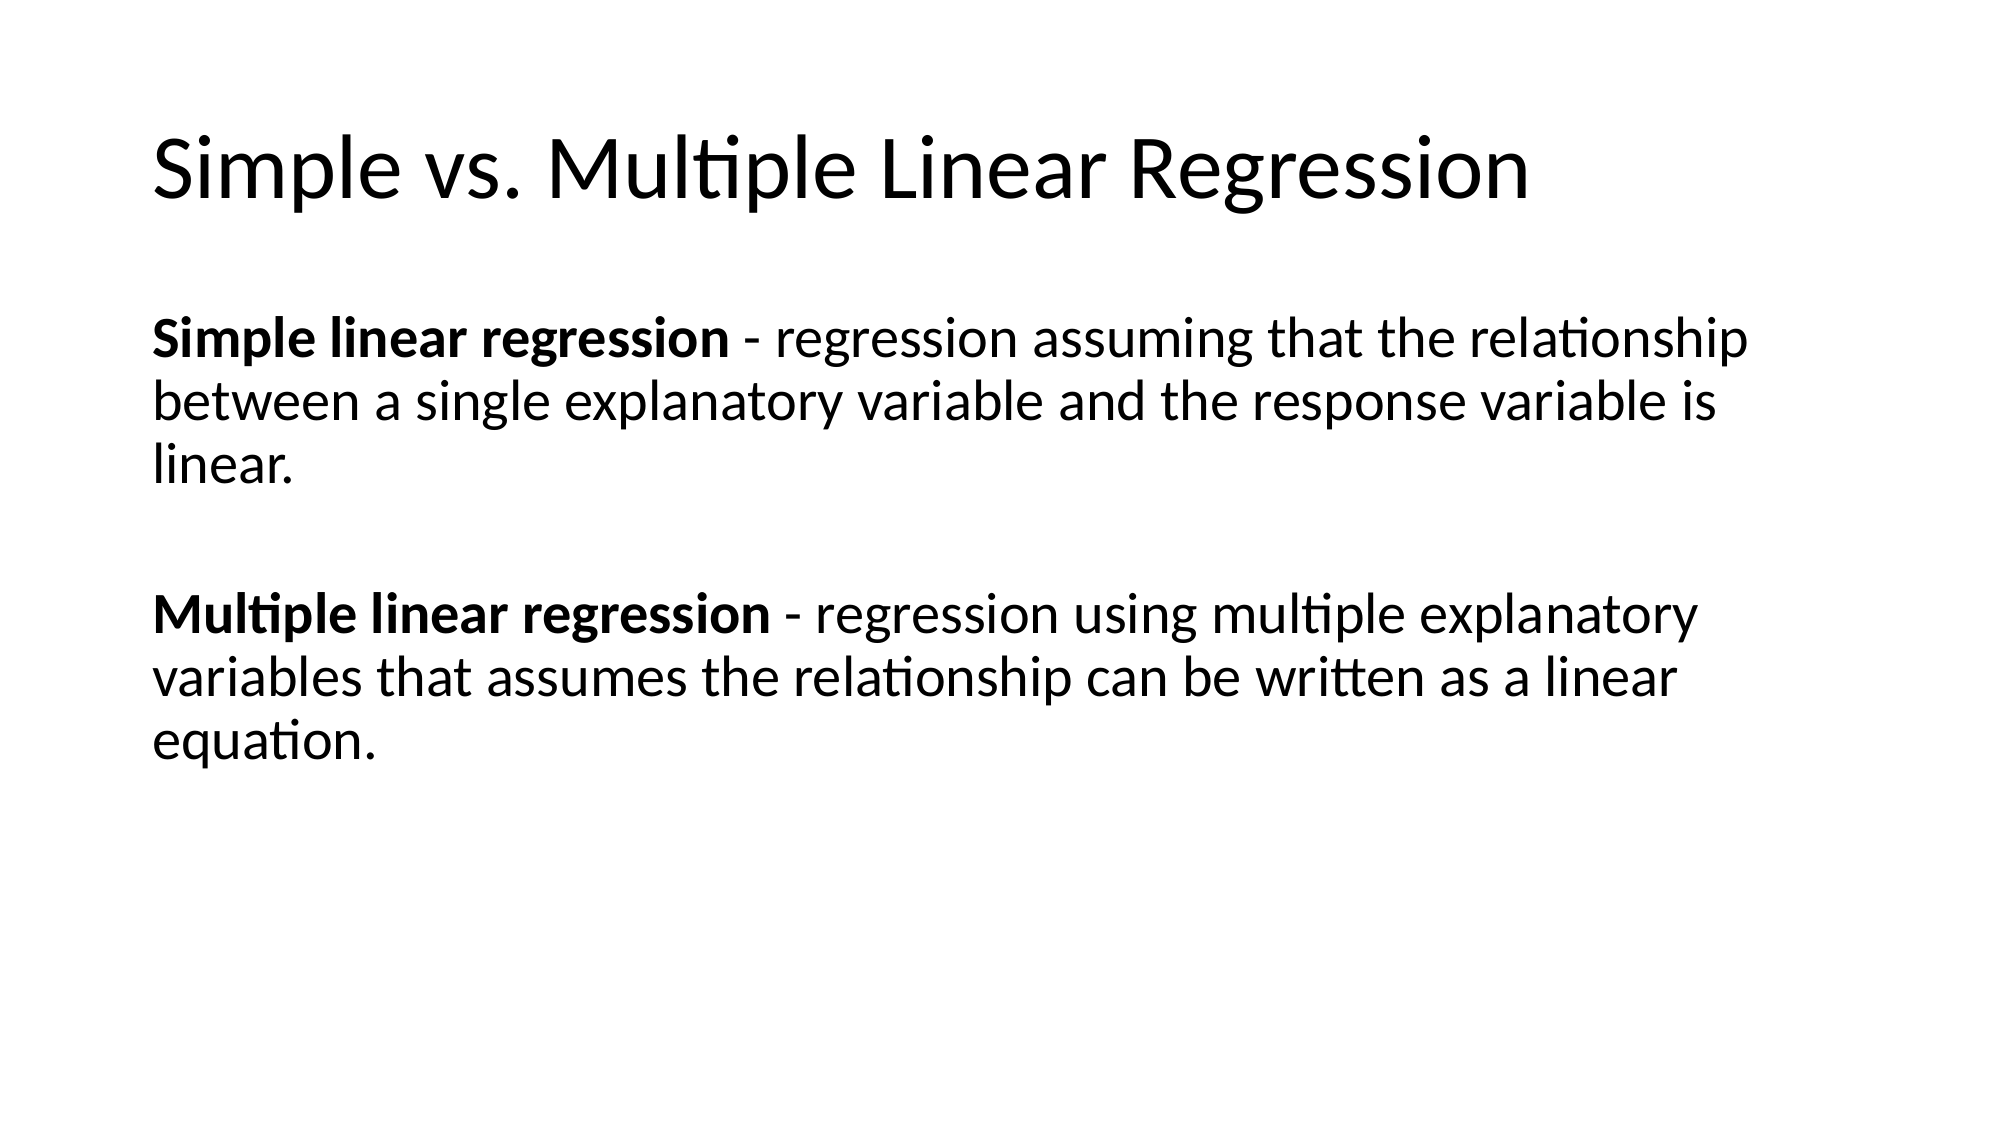

# Simple vs. Multiple Linear Regression
Simple linear regression - regression assuming that the relationship between a single explanatory variable and the response variable is linear.
Multiple linear regression - regression using multiple explanatory variables that assumes the relationship can be written as a linear equation.